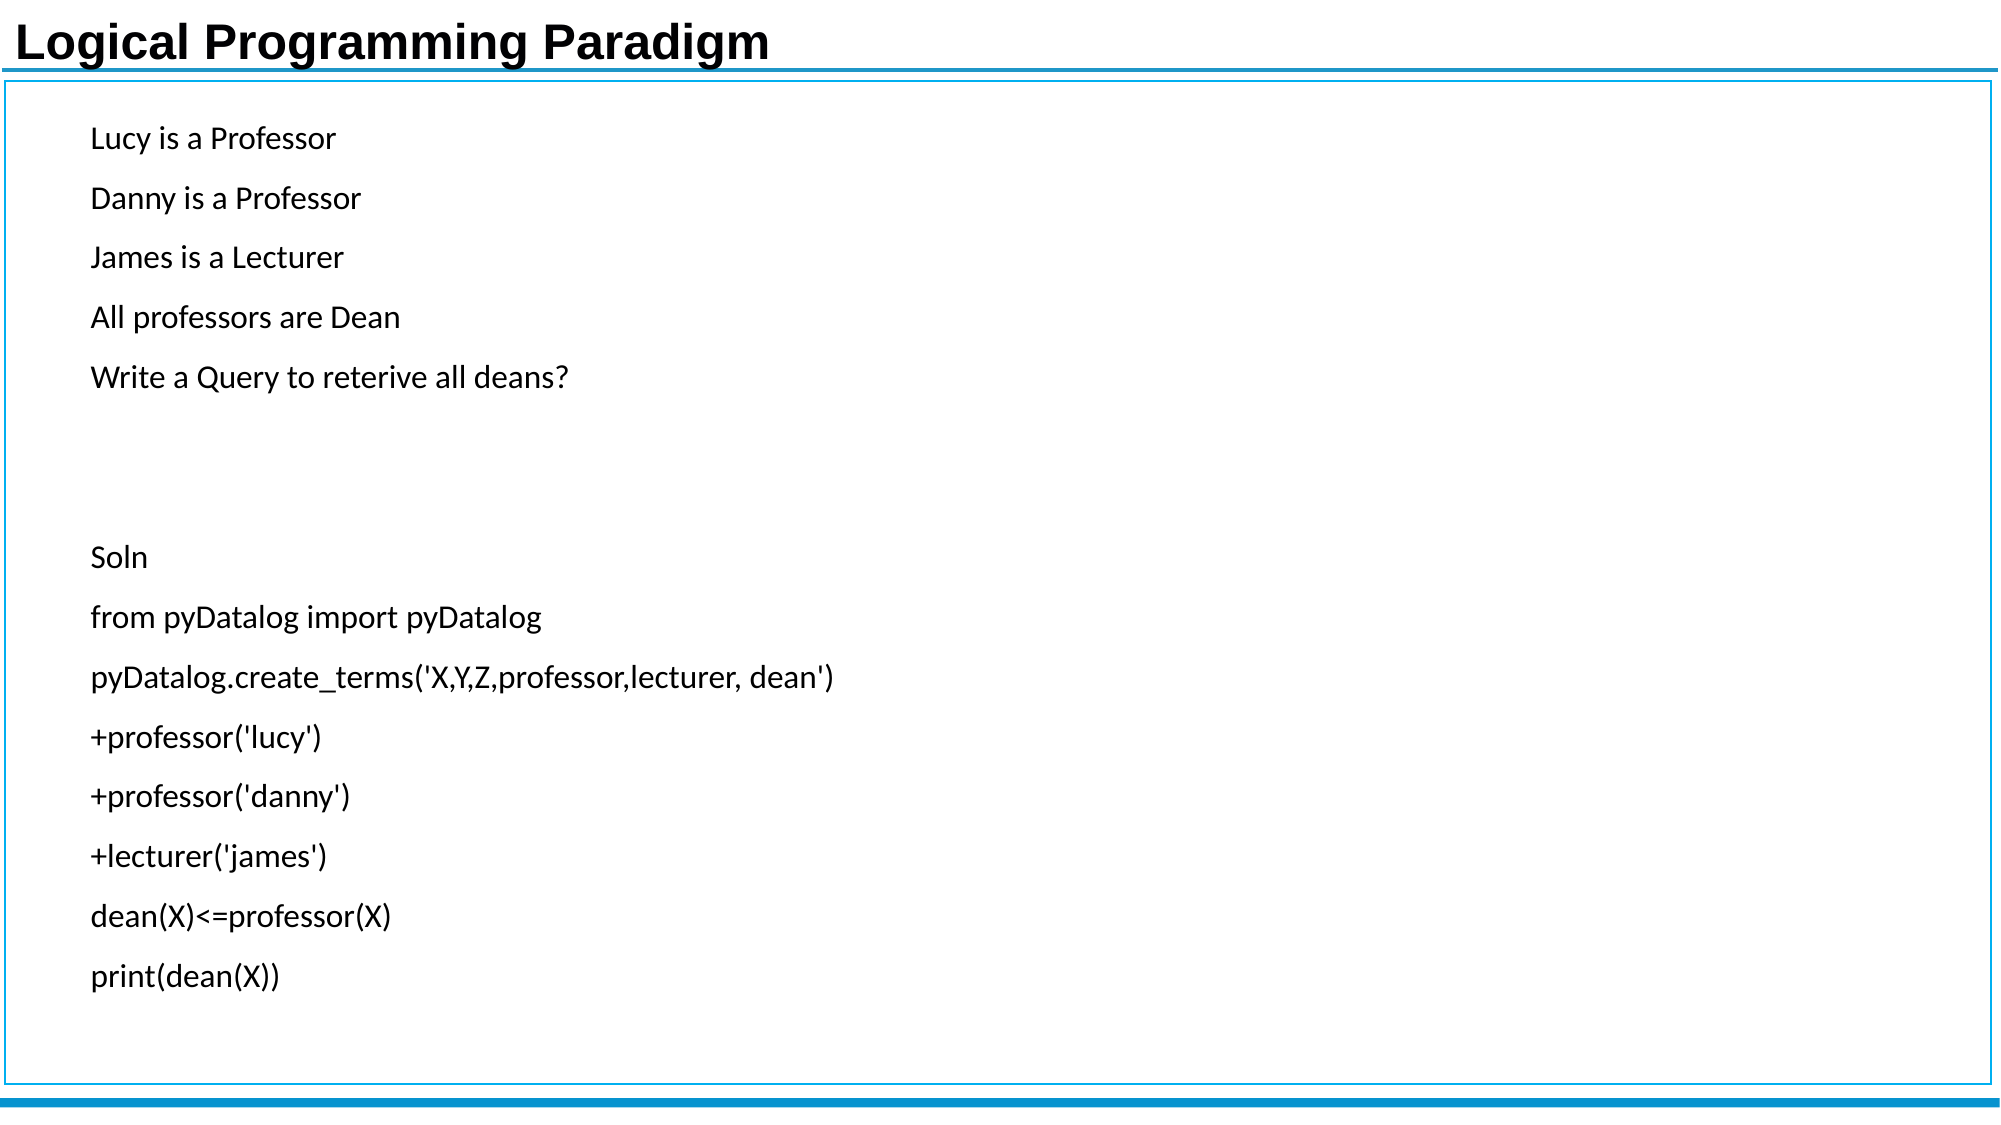

Logical Programming Paradigm

Lucy is a Professor
Danny is a Professor
James is a Lecturer
All professors are Dean
Write a Query to reterive all deans?

Soln
from pyDatalog import pyDatalog
pyDatalog.create_terms('X,Y,Z,professor,lecturer, dean')
+professor('lucy')
+professor('danny')
+lecturer('james')
dean(X)<=professor(X)
print(dean(X))